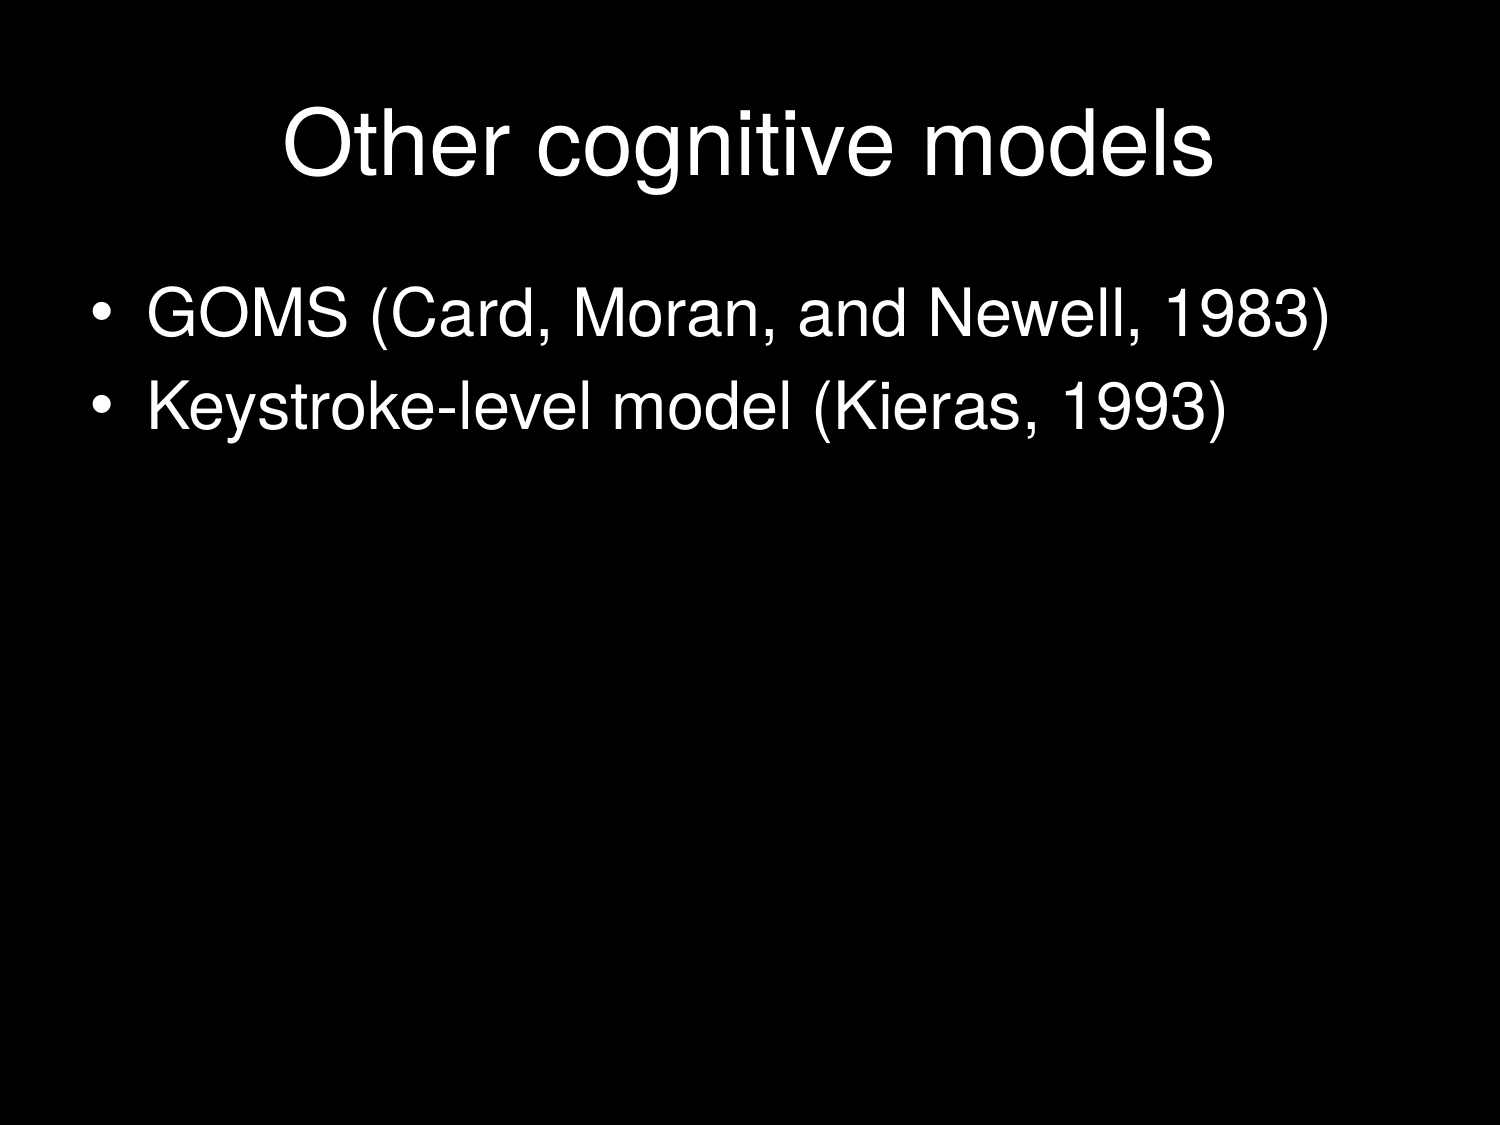

# Other cognitive models
GOMS (Card, Moran, and Newell, 1983)
Keystroke-level model (Kieras, 1993)